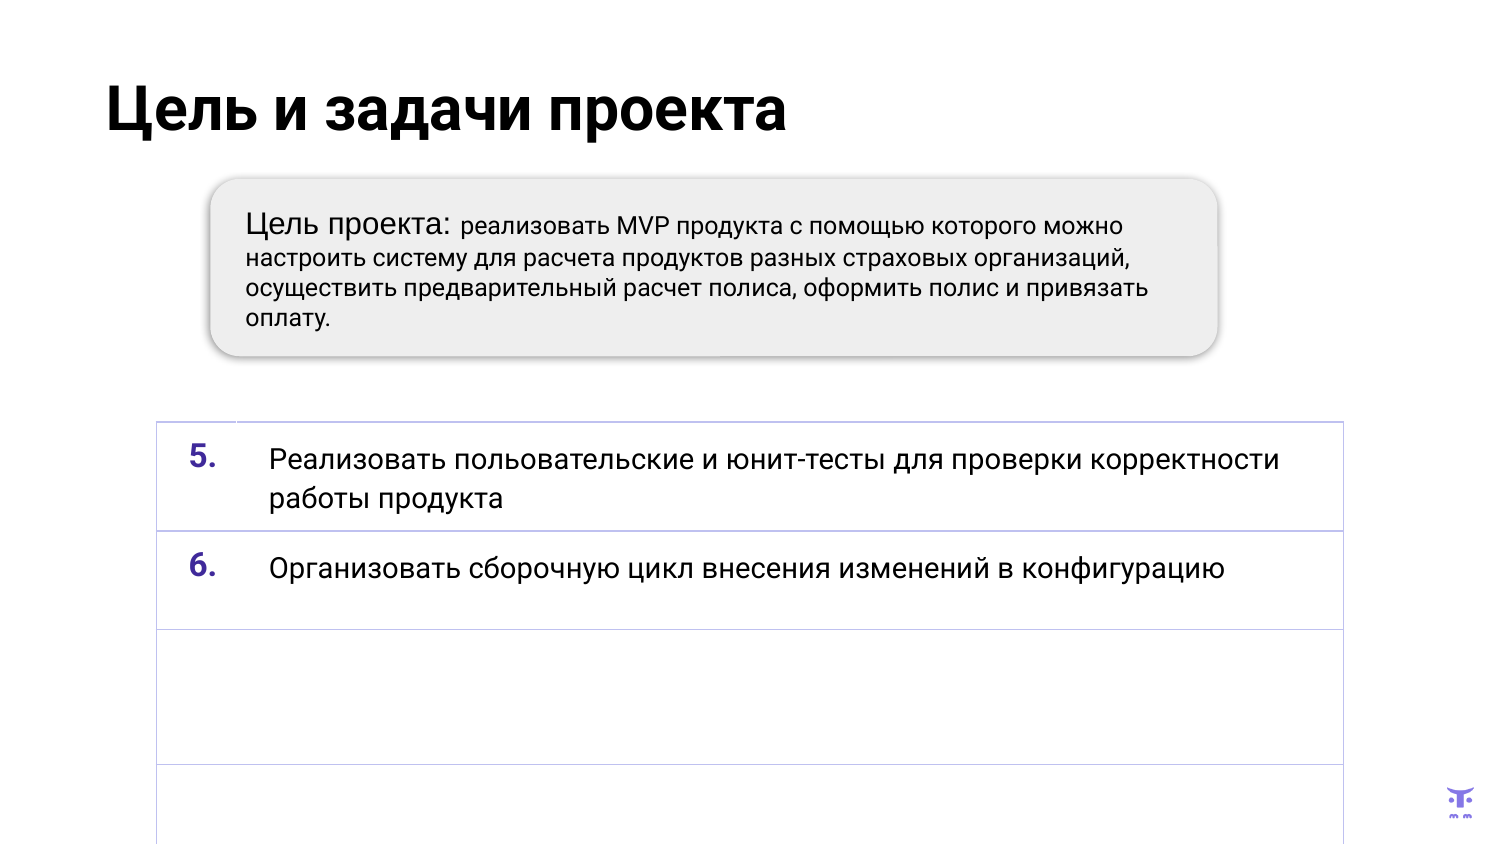

Цель и задачи проекта
Цель проекта: реализовать MVP продукта с помощью которого можно настроить систему для расчета продуктов разных страховых организаций, осуществить предварительный расчет полиса, оформить полис и привязать оплату.
| 5. | Реализовать польовательские и юнит-тесты для проверки корректности работы продукта |
| --- | --- |
| 6. | Организовать сборочную цикл внесения изменений в конфигурацию |
|  |  |
|  |  |
|  |  |